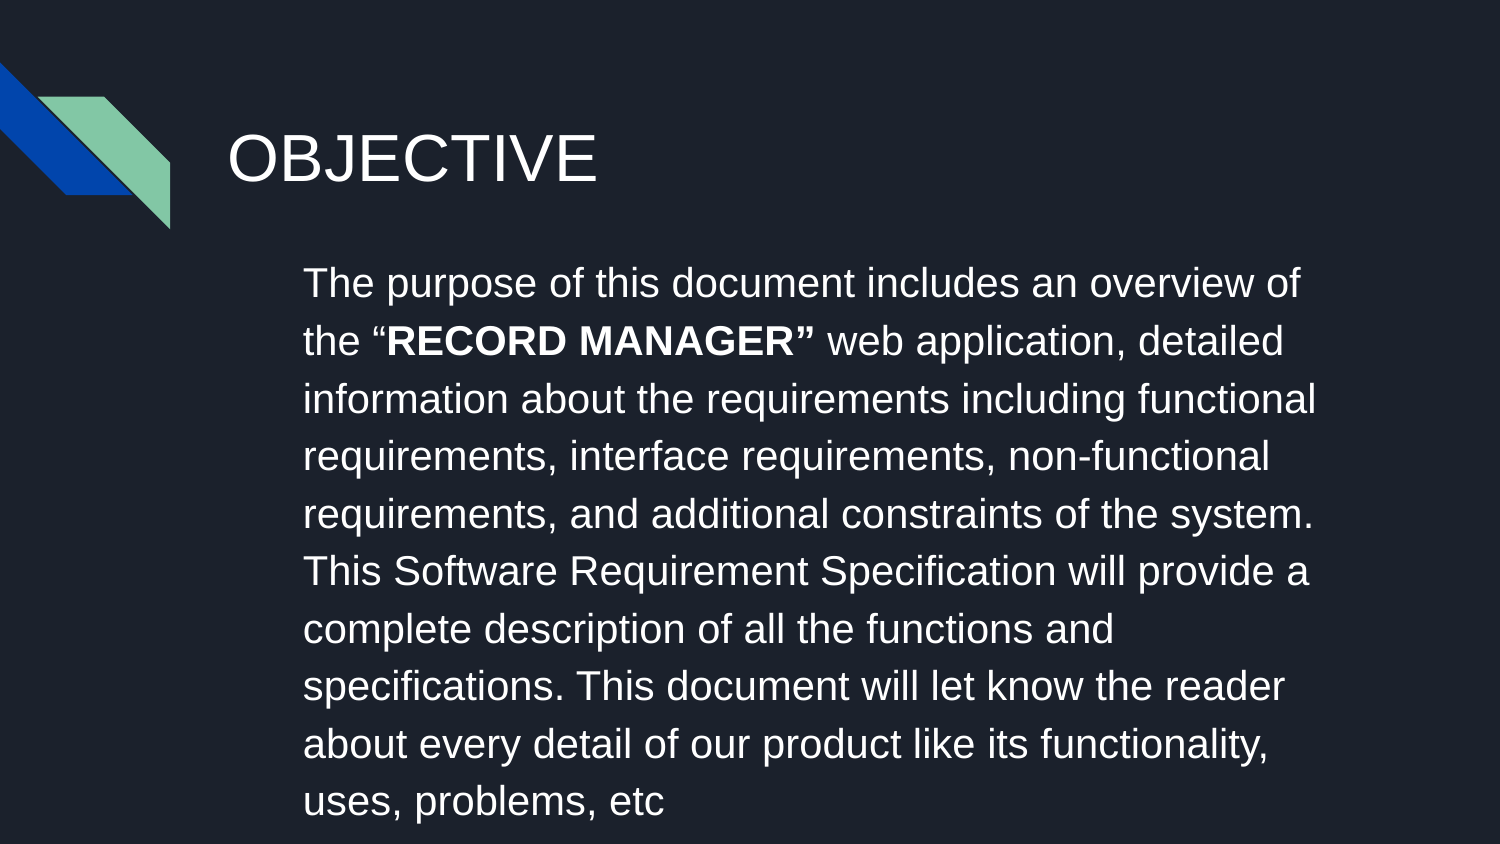

# OBJECTIVE
The purpose of this document includes an overview of the “RECORD MANAGER” web application, detailed information about the requirements including functional requirements, interface requirements, non-functional requirements, and additional constraints of the system. This Software Requirement Specification will provide a complete description of all the functions and specifications. This document will let know the reader about every detail of our product like its functionality, uses, problems, etc